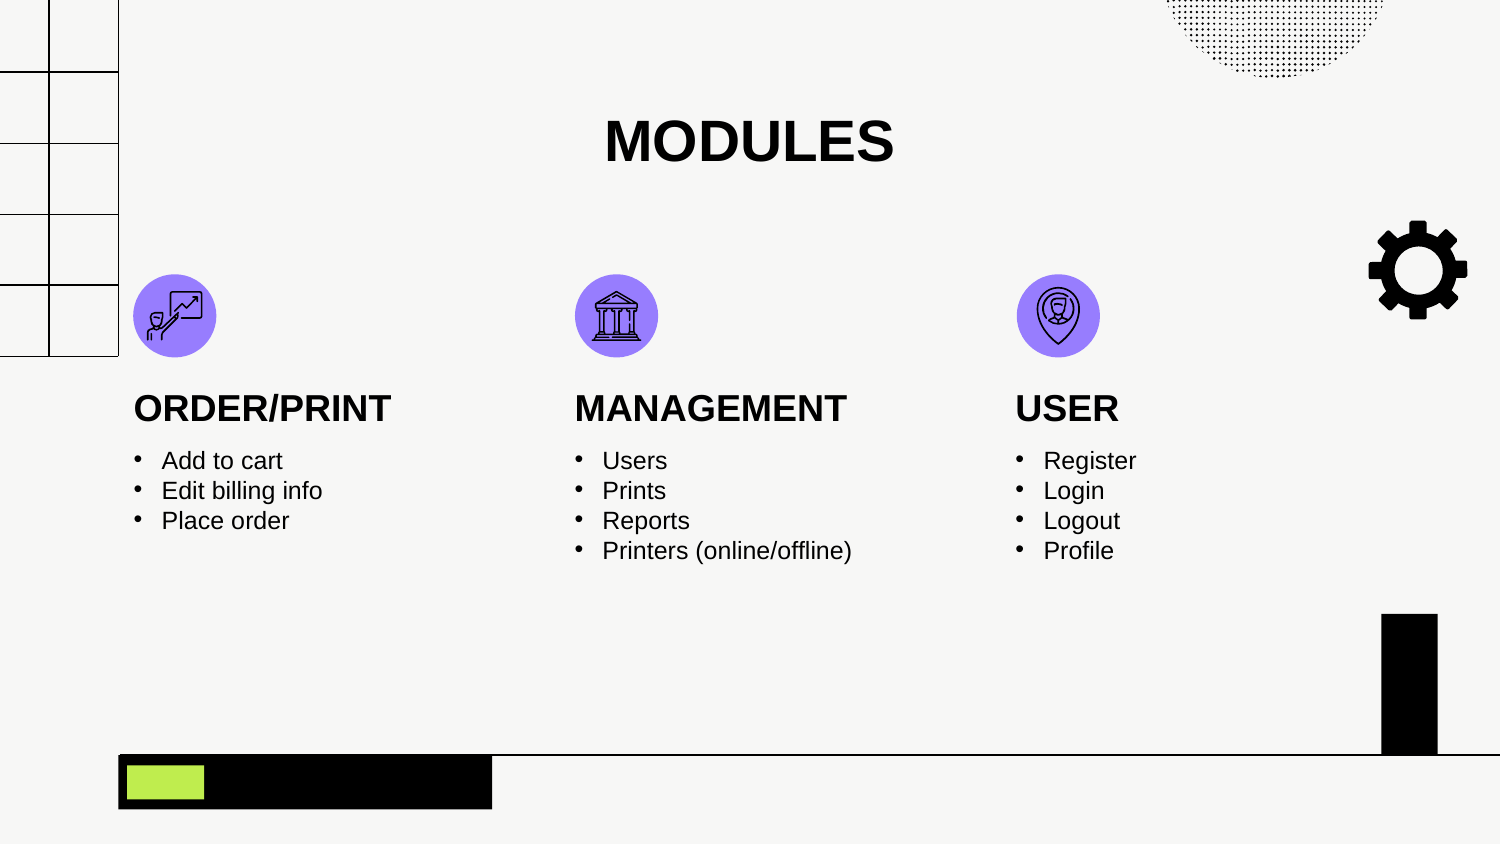

# MODULES

ORDER/PRINT
MANAGEMENT
USER
Add to cart
Edit billing info
Place order
Users
Prints
Reports
Printers (online/offline)
Register
Login
Logout
Profile